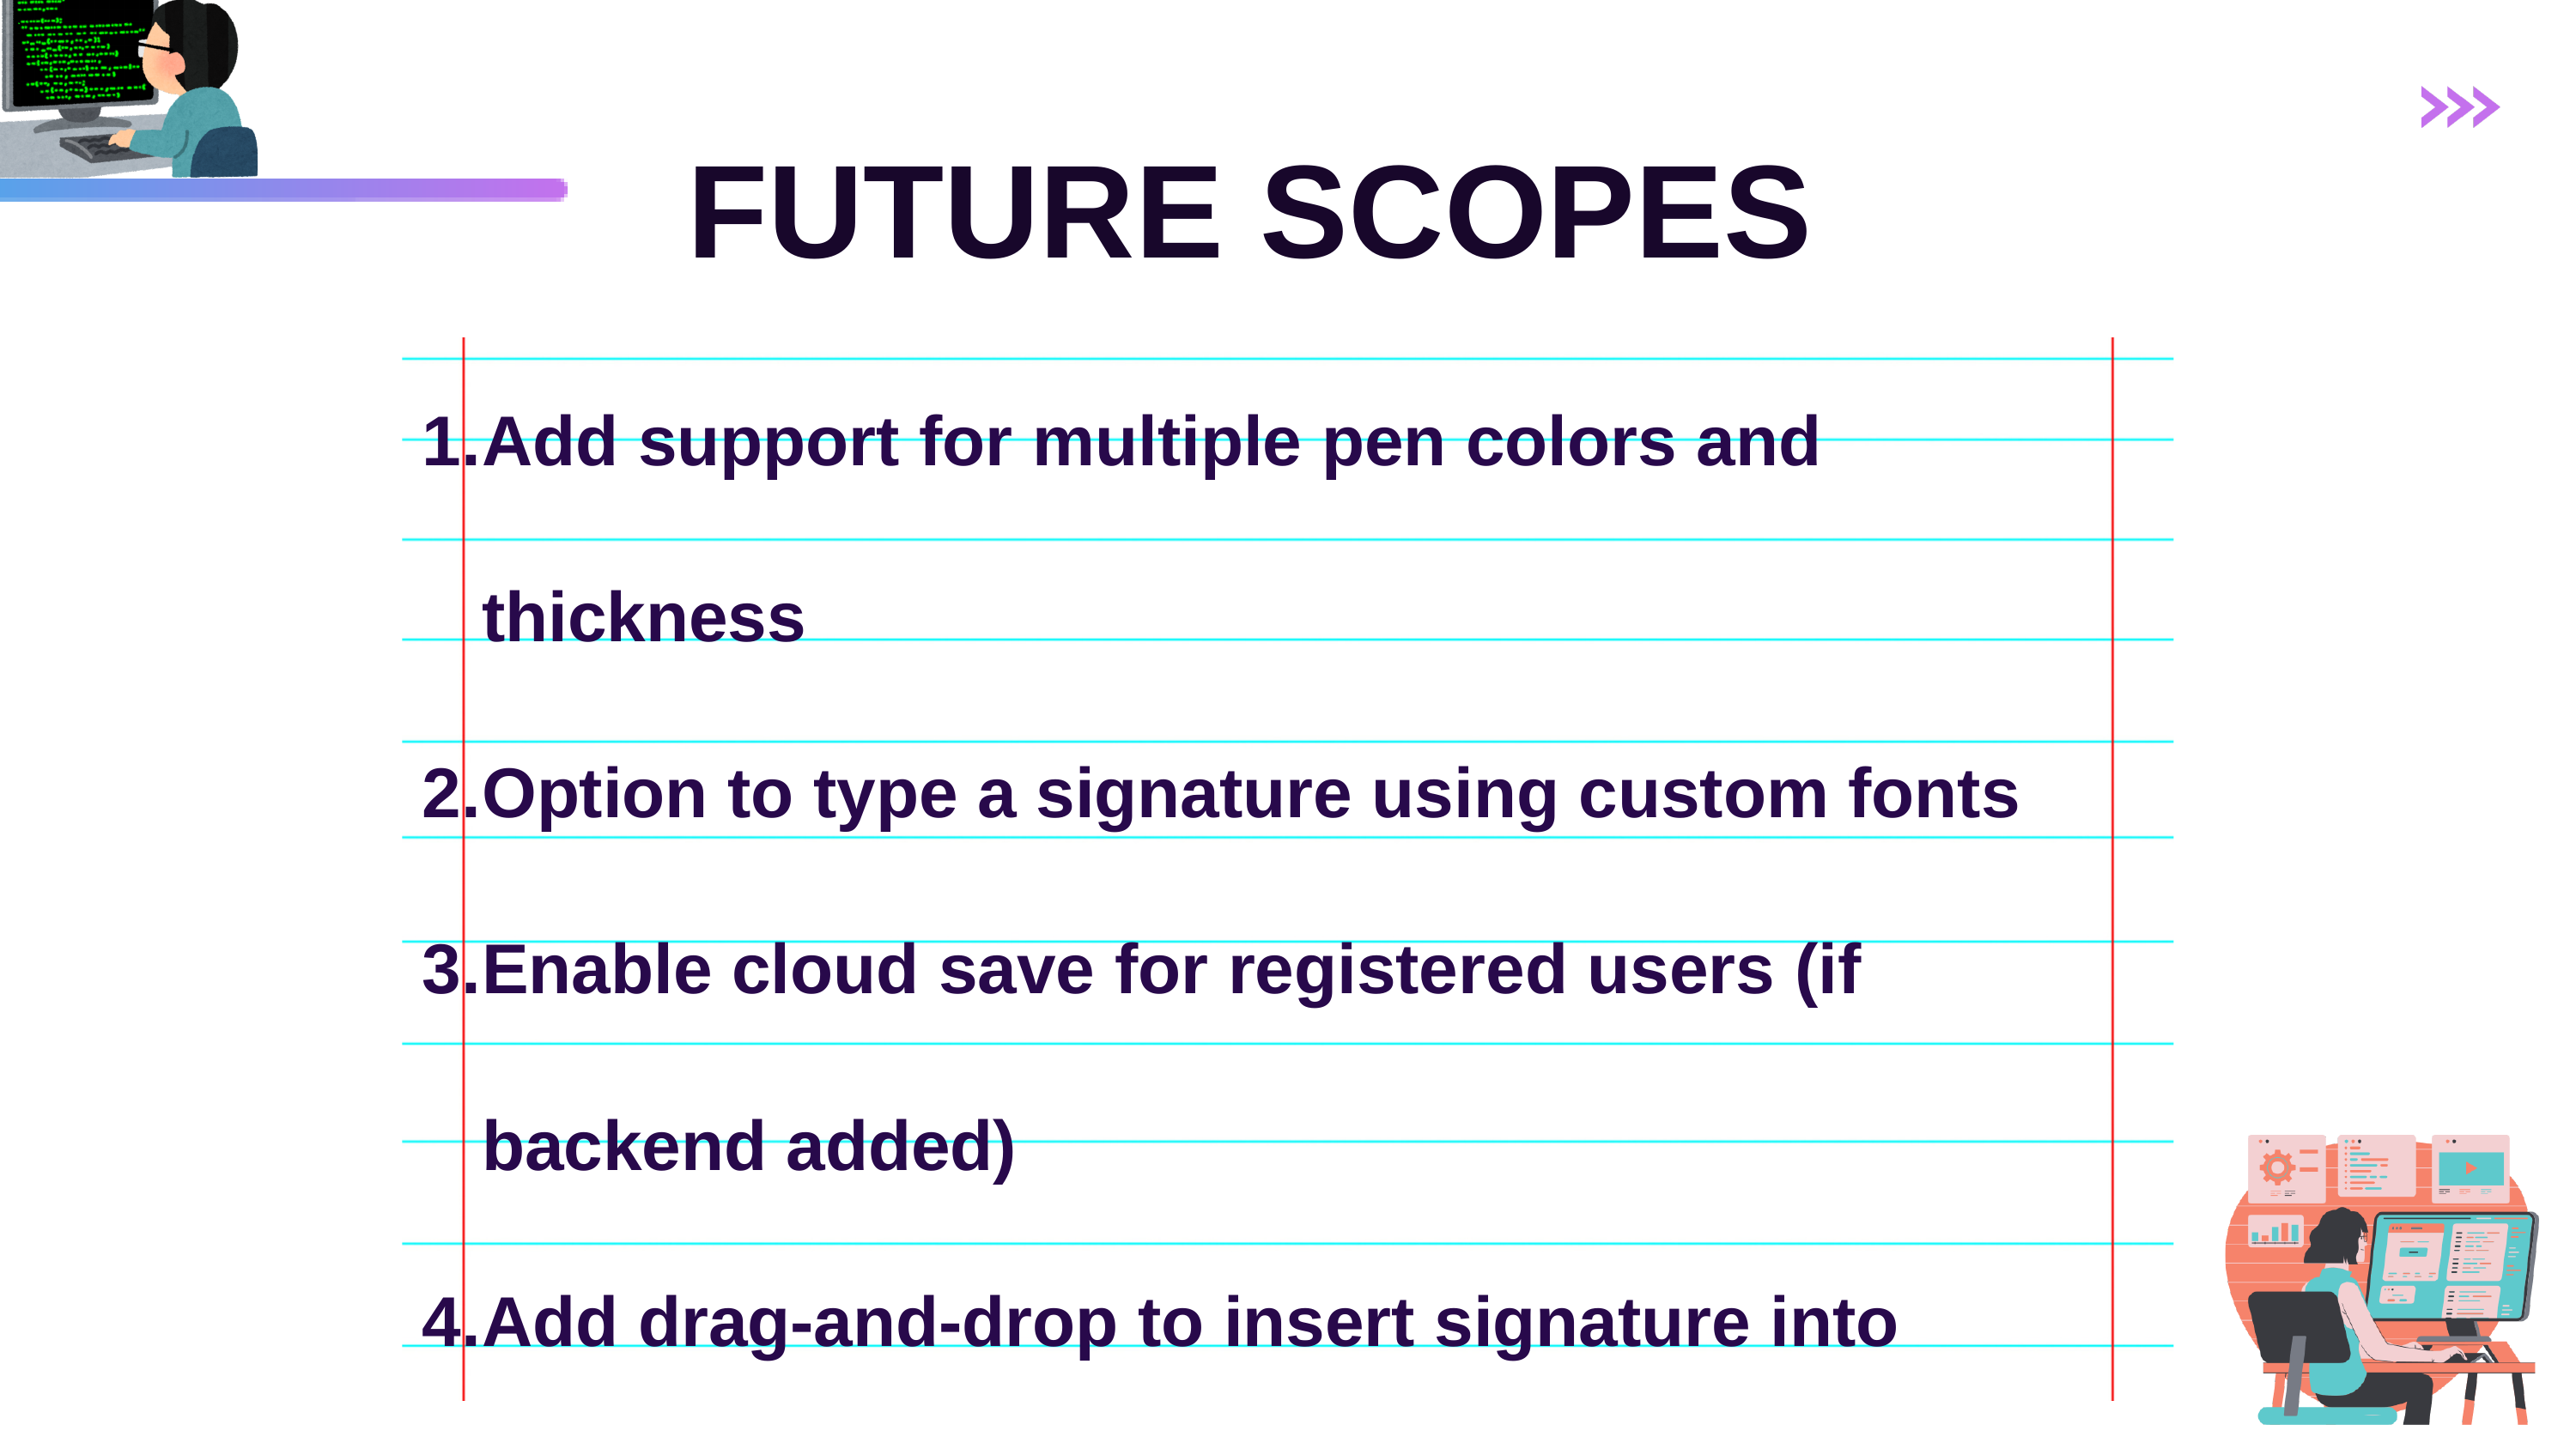

FUTURE SCOPES

Add support for multiple pen colors and thickness
Option to type a signature using custom fonts
Enable cloud save for registered users (if backend added)
Add drag-and-drop to insert signature into uploaded PDFs
Integrate with Google Drive or Dropbox for document signing